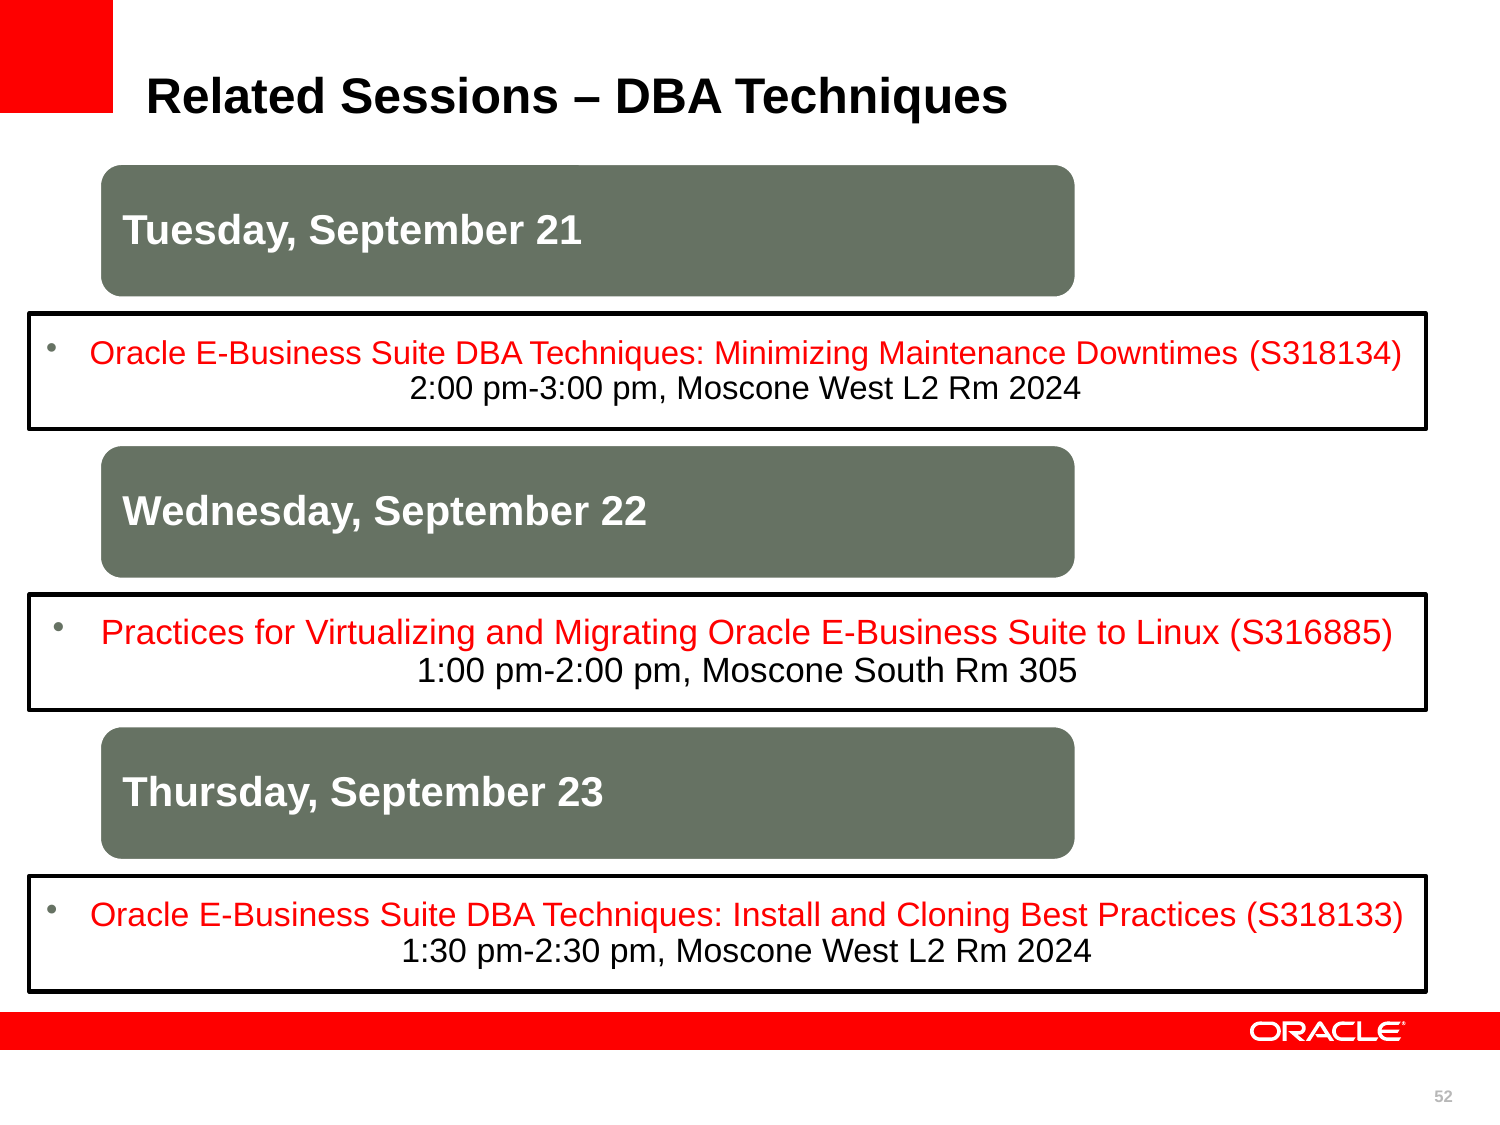

# Related Sessions – DBA Techniques
Tuesday, September 21
Oracle E-Business Suite DBA Techniques: Minimizing Maintenance Downtimes (S318134)
2:00 pm-3:00 pm, Moscone West L2 Rm 2024
Wednesday, September 22
Practices for Virtualizing and Migrating Oracle E-Business Suite to Linux (S316885)
1:00 pm-2:00 pm, Moscone South Rm 305
Thursday, September 23
Oracle E-Business Suite DBA Techniques: Install and Cloning Best Practices (S318133)
1:30 pm-2:30 pm, Moscone West L2 Rm 2024